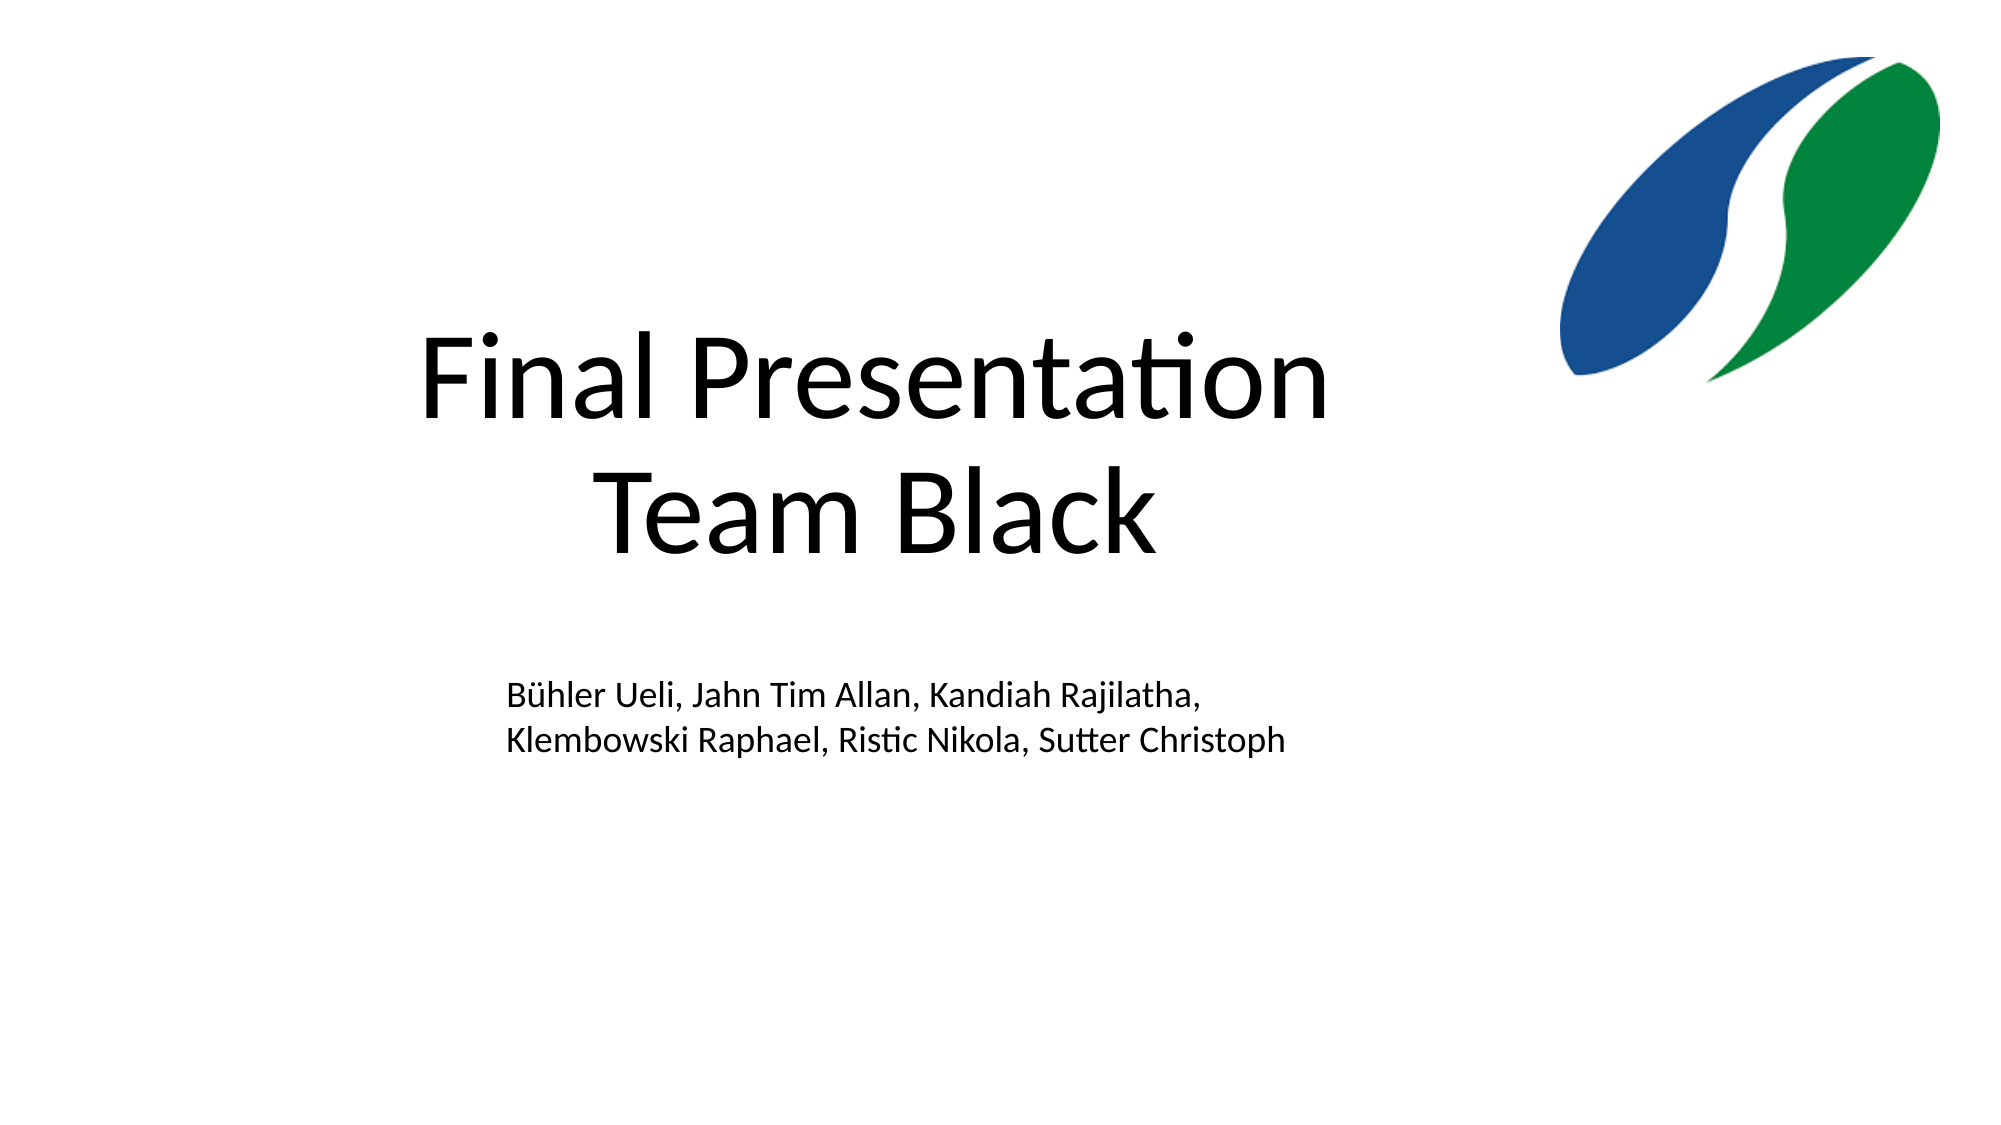

# Final Presentation Team Black
Bühler Ueli, Jahn Tim Allan, Kandiah Rajilatha,
Klembowski Raphael, Ristic Nikola, Sutter Christoph